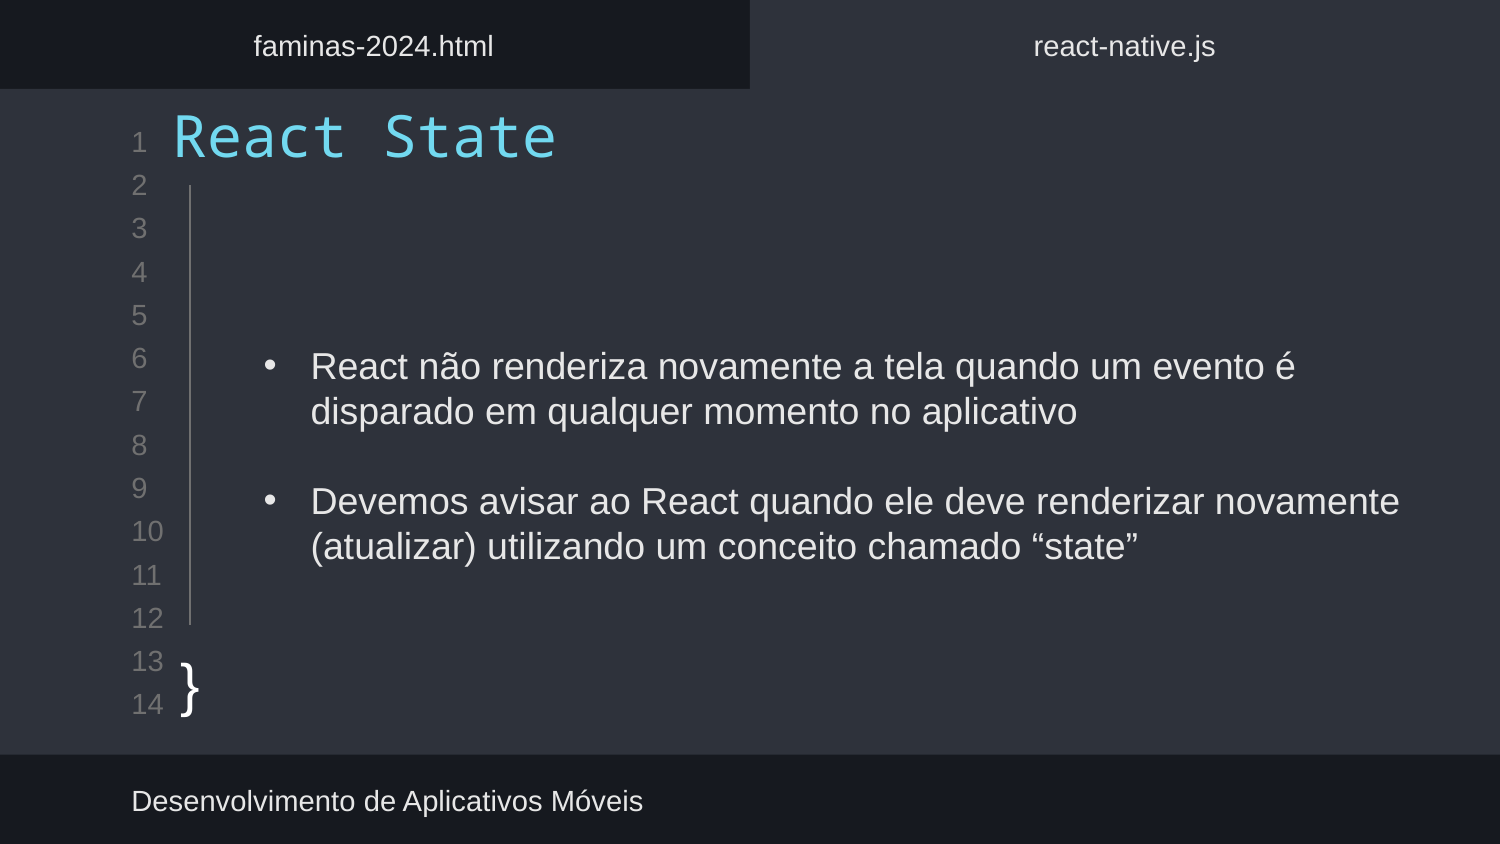

faminas-2024.html
react-native.js
React State
}
React não renderiza novamente a tela quando um evento é disparado em qualquer momento no aplicativo

Devemos avisar ao React quando ele deve renderizar novamente (atualizar) utilizando um conceito chamado “state”
Desenvolvimento de Aplicativos Móveis